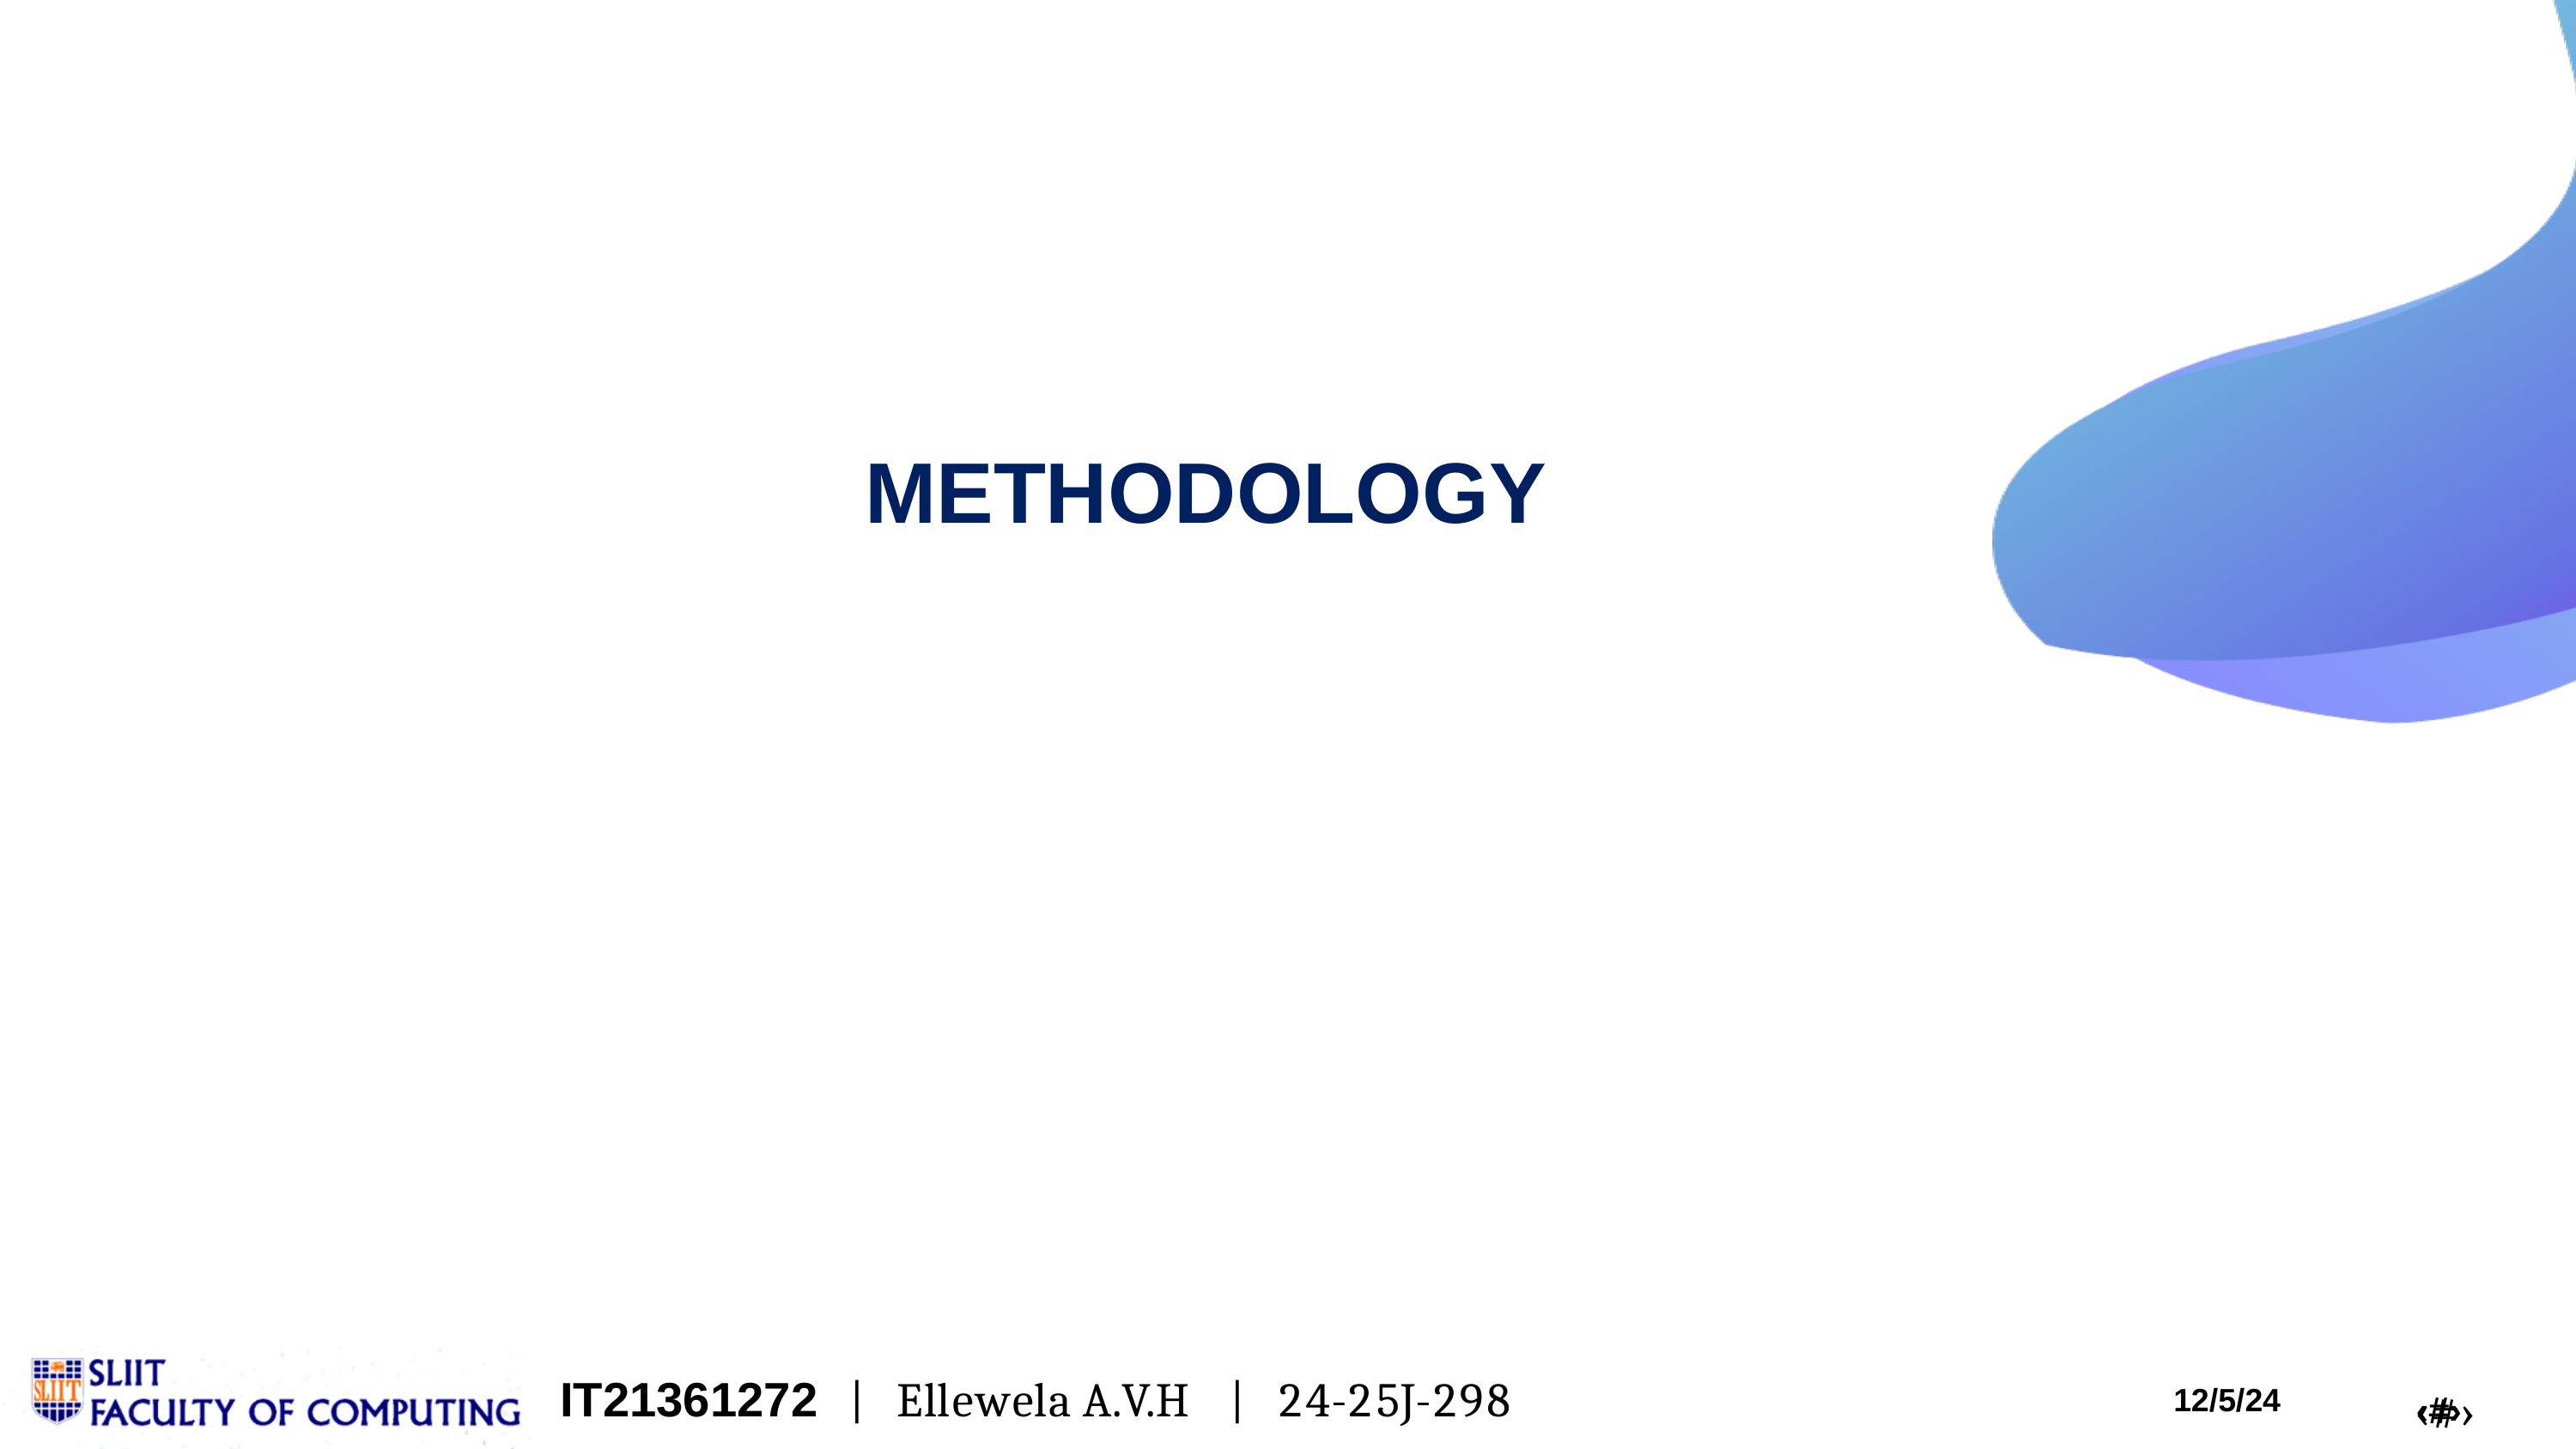

METHODOLOGY

IT21361272   |   Ellewela A.V.H   |   24-25J-298

‹#›

‹#›

12/5/24